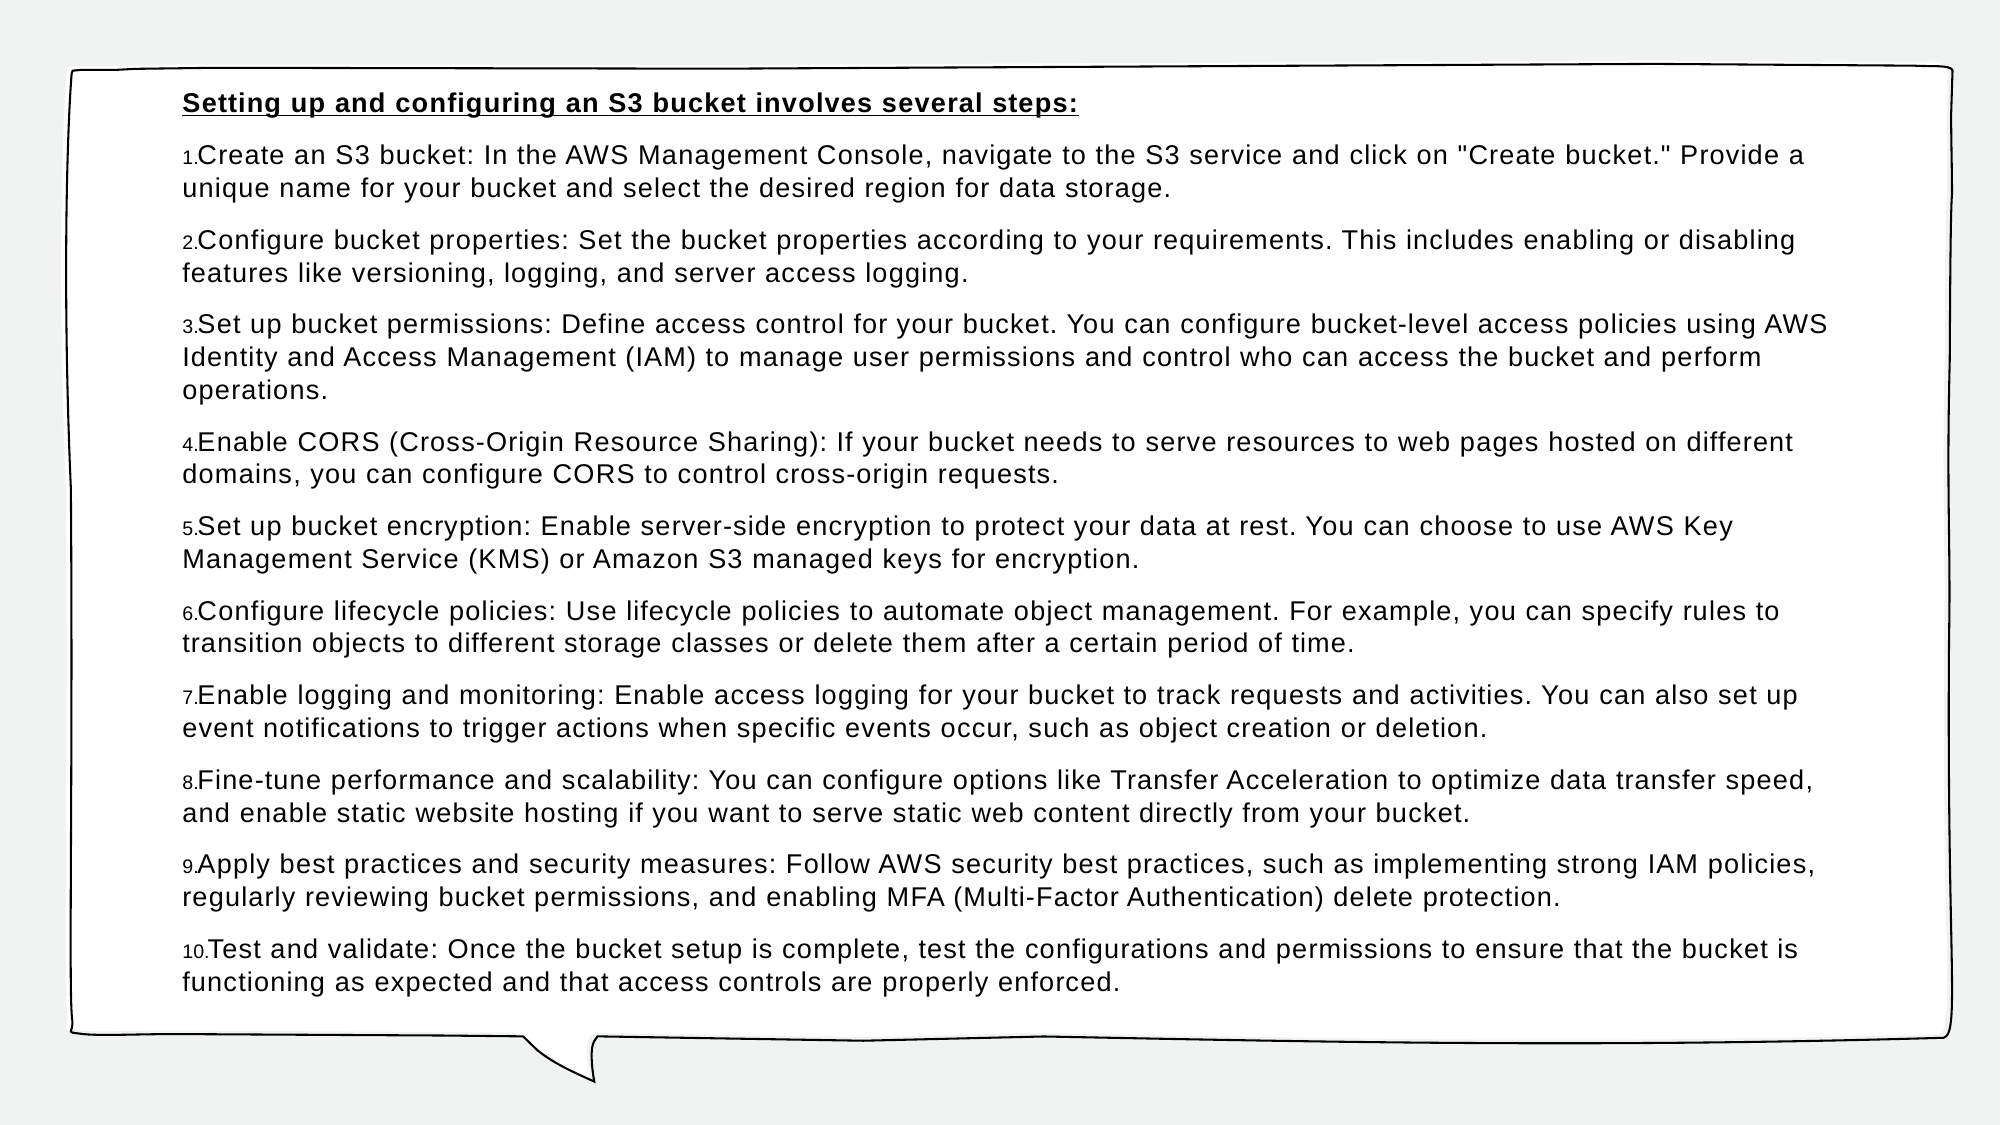

Setting up and configuring an S3 bucket involves several steps:
Create an S3 bucket: In the AWS Management Console, navigate to the S3 service and click on "Create bucket." Provide a unique name for your bucket and select the desired region for data storage.
Configure bucket properties: Set the bucket properties according to your requirements. This includes enabling or disabling features like versioning, logging, and server access logging.
Set up bucket permissions: Define access control for your bucket. You can configure bucket-level access policies using AWS Identity and Access Management (IAM) to manage user permissions and control who can access the bucket and perform operations.
Enable CORS (Cross-Origin Resource Sharing): If your bucket needs to serve resources to web pages hosted on different domains, you can configure CORS to control cross-origin requests.
Set up bucket encryption: Enable server-side encryption to protect your data at rest. You can choose to use AWS Key Management Service (KMS) or Amazon S3 managed keys for encryption.
Configure lifecycle policies: Use lifecycle policies to automate object management. For example, you can specify rules to transition objects to different storage classes or delete them after a certain period of time.
Enable logging and monitoring: Enable access logging for your bucket to track requests and activities. You can also set up event notifications to trigger actions when specific events occur, such as object creation or deletion.
Fine-tune performance and scalability: You can configure options like Transfer Acceleration to optimize data transfer speed, and enable static website hosting if you want to serve static web content directly from your bucket.
Apply best practices and security measures: Follow AWS security best practices, such as implementing strong IAM policies, regularly reviewing bucket permissions, and enabling MFA (Multi-Factor Authentication) delete protection.
Test and validate: Once the bucket setup is complete, test the configurations and permissions to ensure that the bucket is functioning as expected and that access controls are properly enforced.